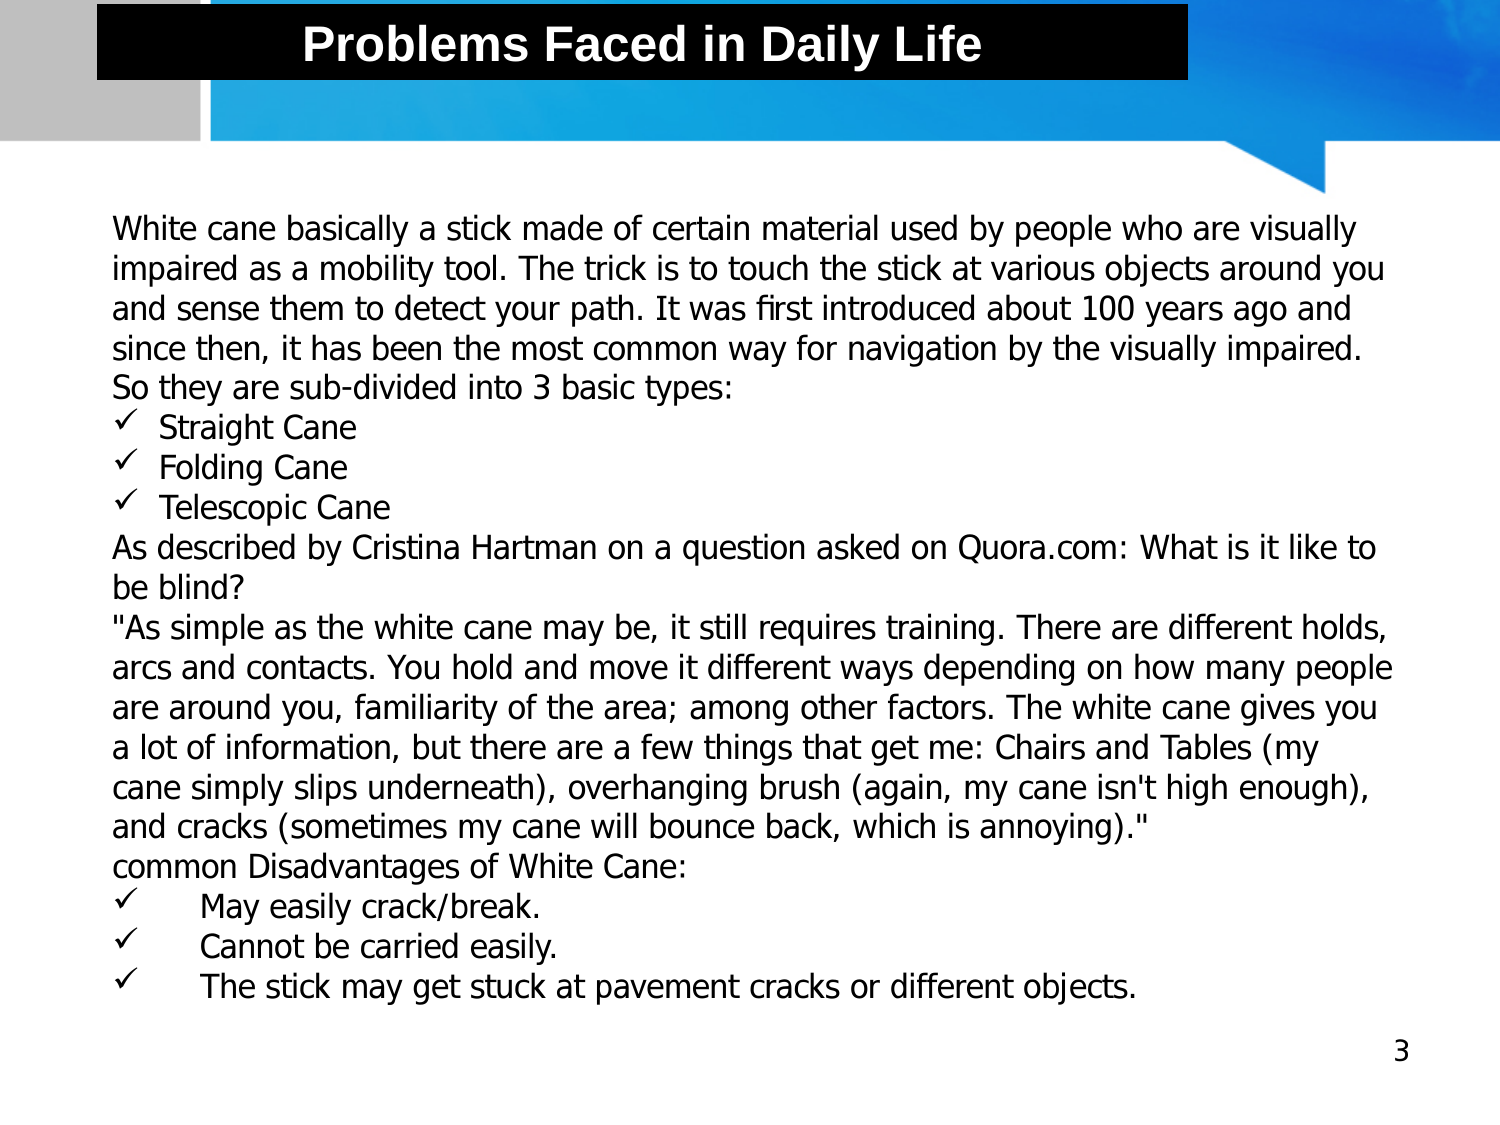

Problems Faced in Daily Life
White cane basically a stick made of certain material used by people who are visually impaired as a mobility tool. The trick is to touch the stick at various objects around you and sense them to detect your path. It was first introduced about 100 years ago and since then, it has been the most common way for navigation by the visually impaired. So they are sub-divided into 3 basic types:
Straight Cane
Folding Cane
Telescopic Cane
As described by Cristina Hartman on a question asked on Quora.com: What is it like to be blind?
"As simple as the white cane may be, it still requires training. There are different holds, arcs and contacts. You hold and move it different ways depending on how many people are around you, familiarity of the area; among other factors. The white cane gives you a lot of information, but there are a few things that get me: Chairs and Tables (my cane simply slips underneath), overhanging brush (again, my cane isn't high enough), and cracks (sometimes my cane will bounce back, which is annoying)."
common Disadvantages of White Cane:
    May easily crack/break.
    Cannot be carried easily.
    The stick may get stuck at pavement cracks or different objects.

3